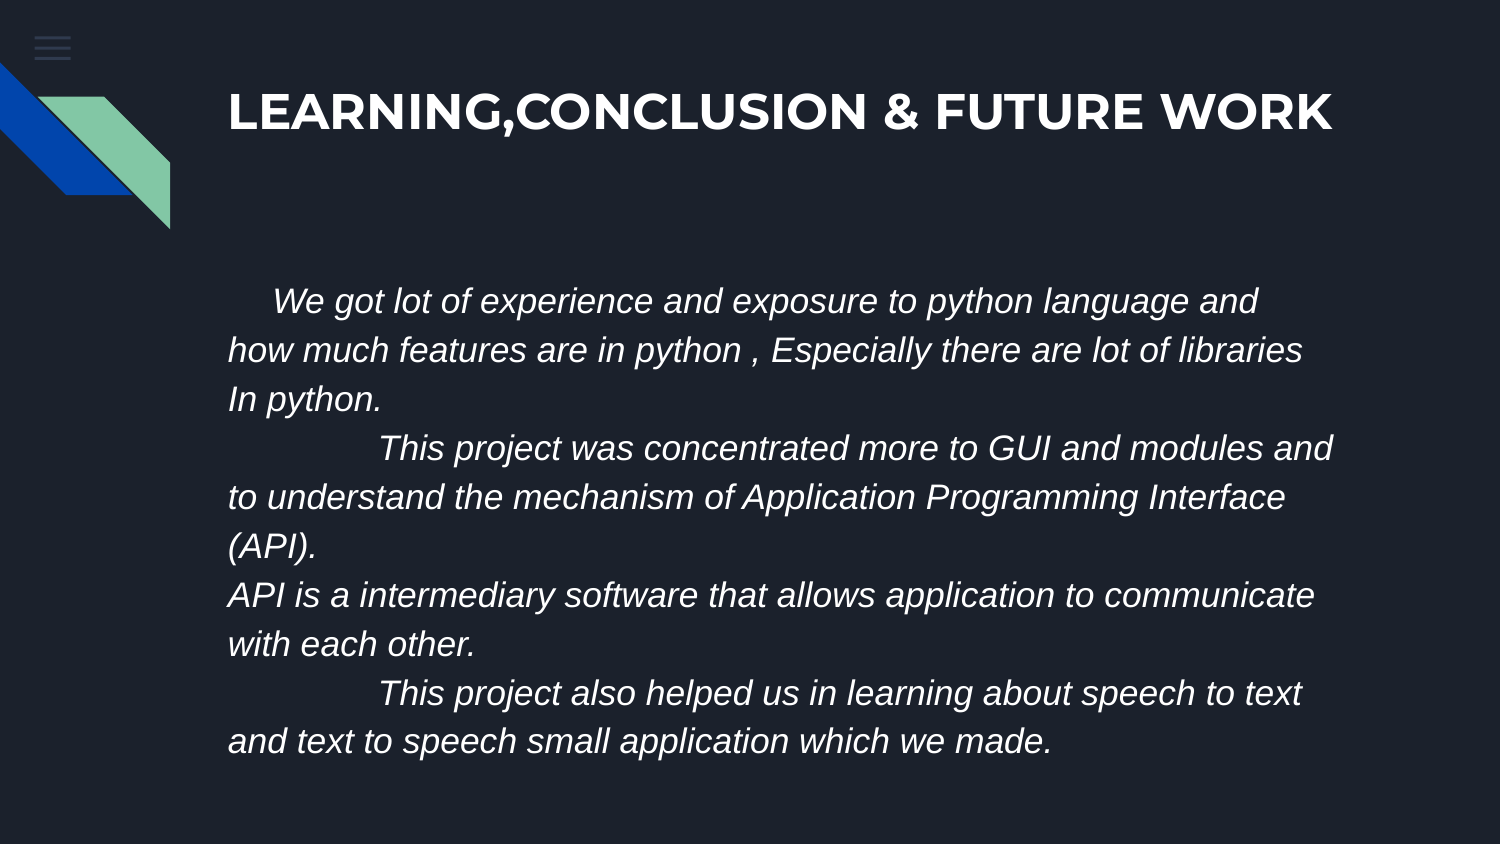

# LEARNING,CONCLUSION & FUTURE WORK
     We got lot of experience and exposure to python language and
how much features are in python , Especially there are lot of libraries
In python.
	This project was concentrated more to GUI and modules and to understand the mechanism of Application Programming Interface (API).
API is a intermediary software that allows application to communicate with each other.
	This project also helped us in learning about speech to text and text to speech small application which we made.